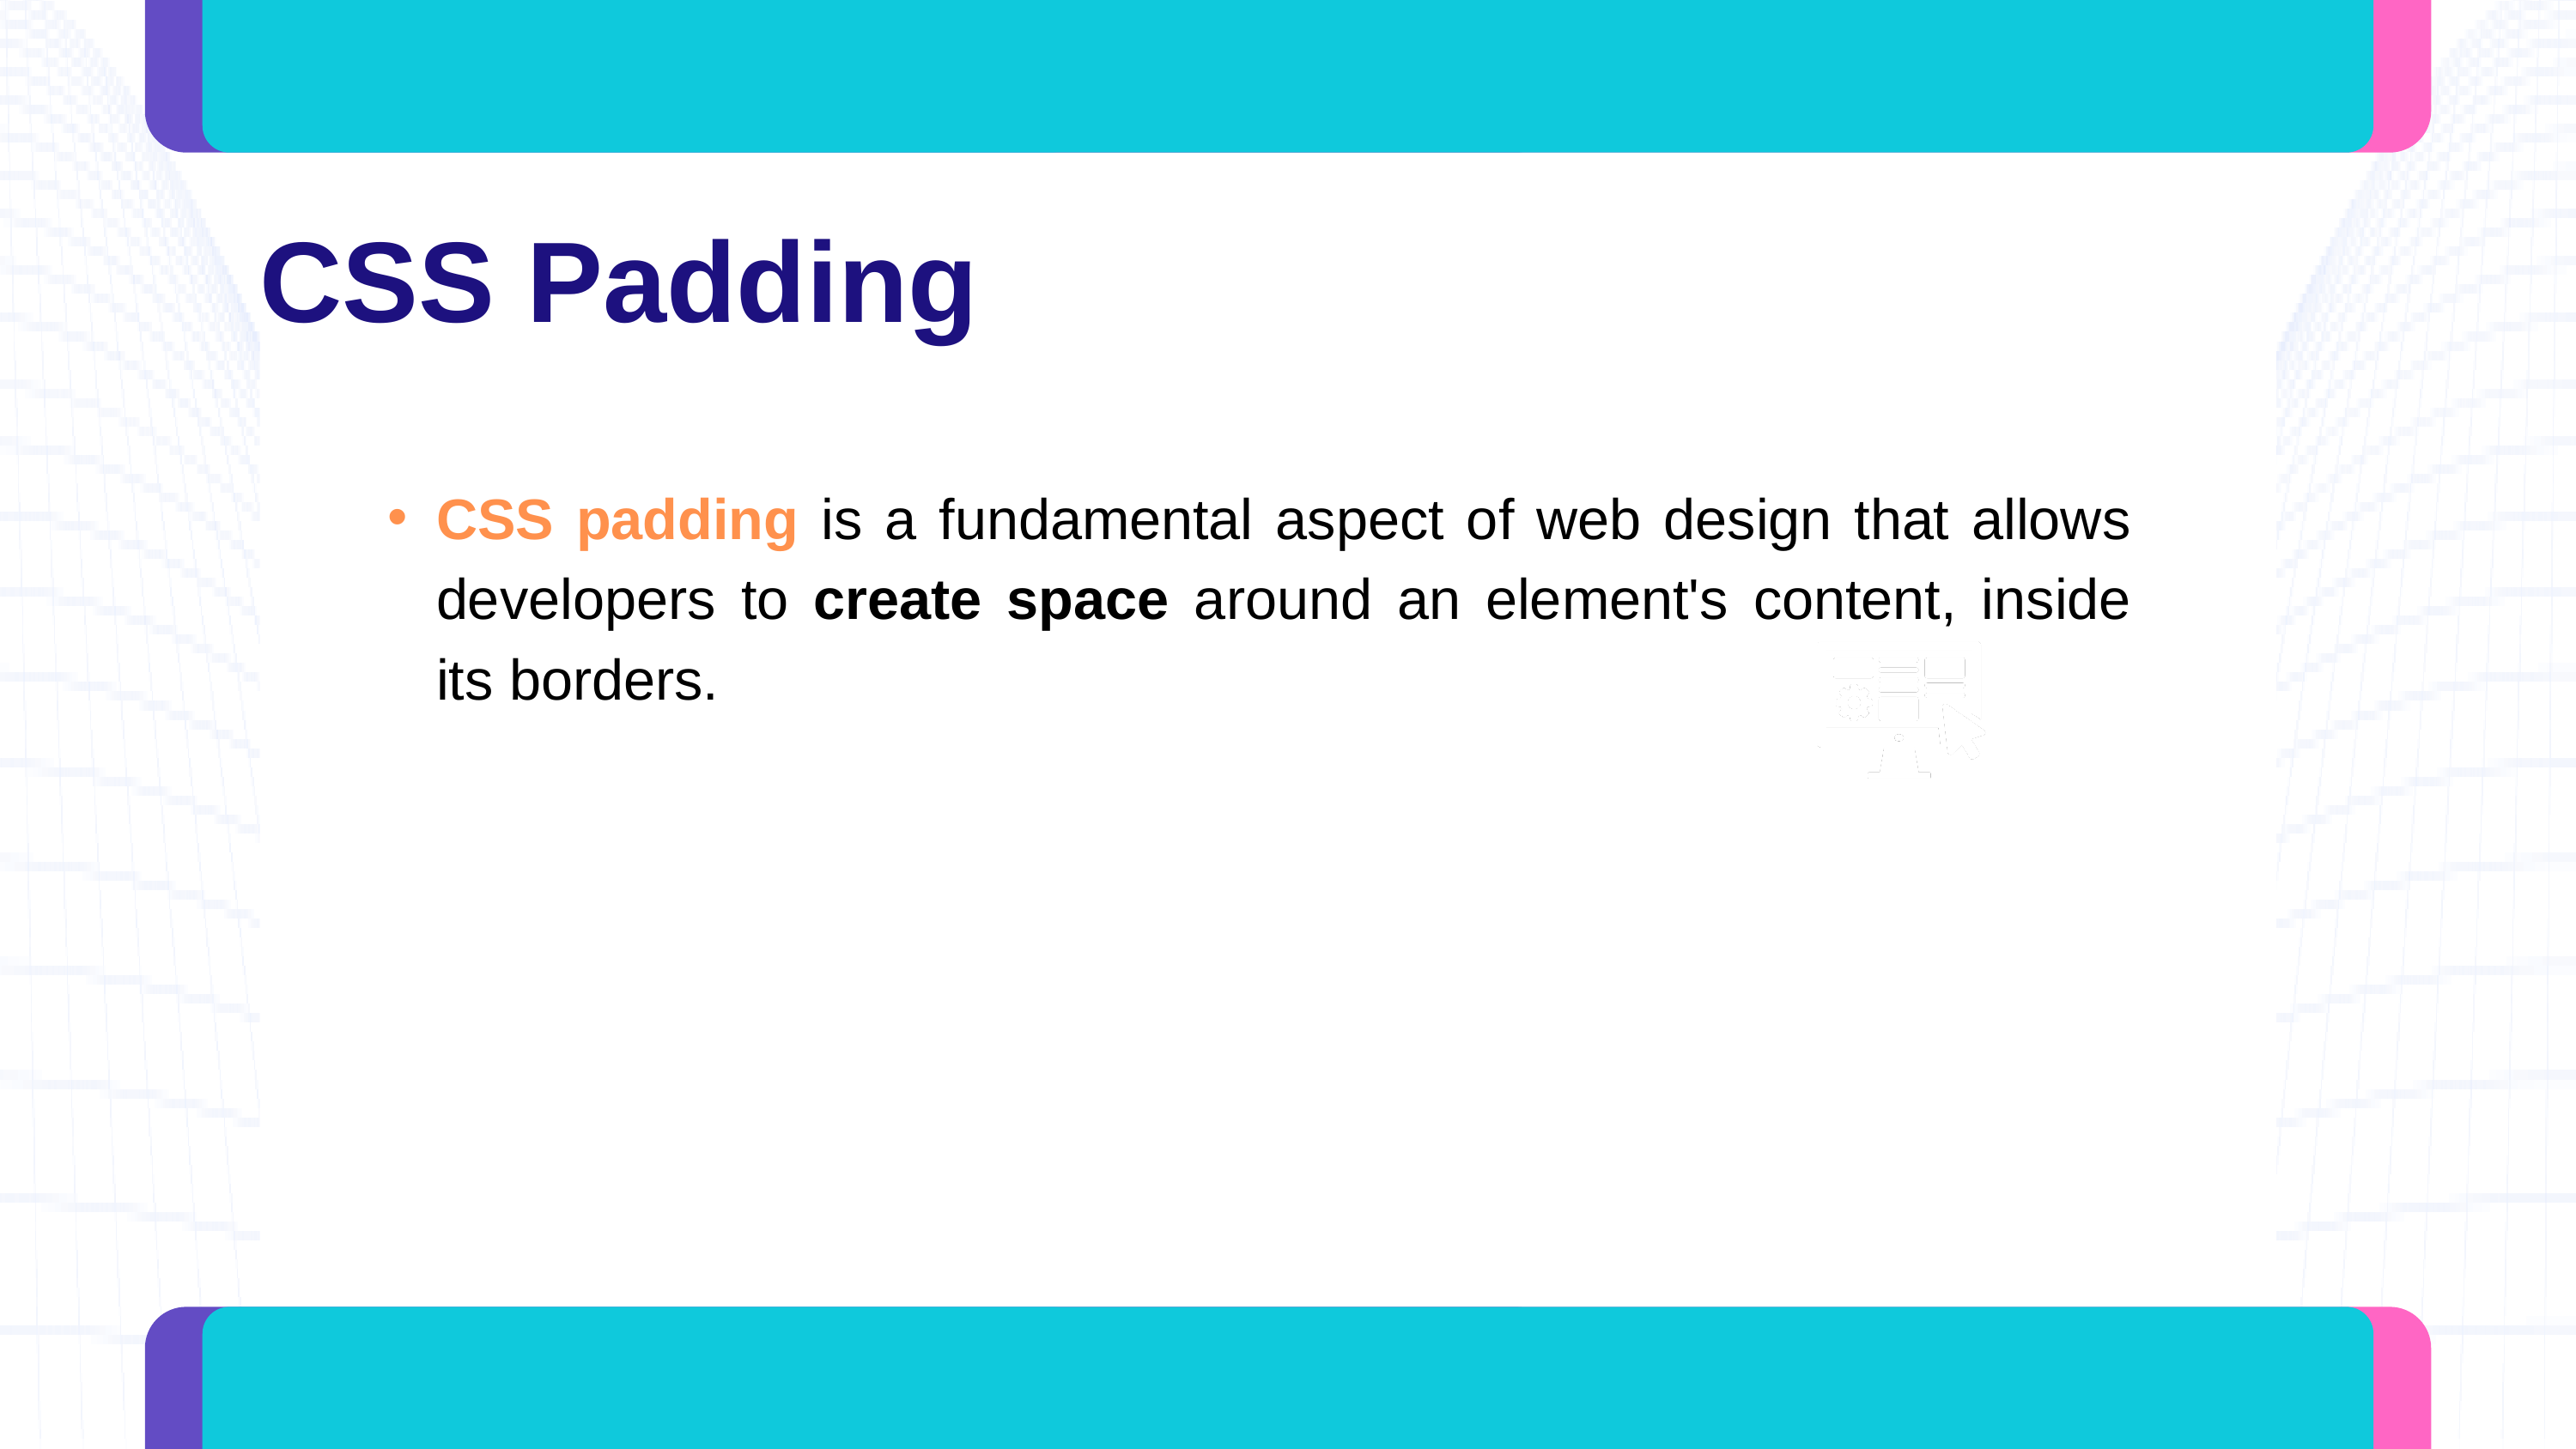

CSS Padding

CSS padding is a fundamental aspect of web design that allows developers to create space around an element's content, inside its borders.